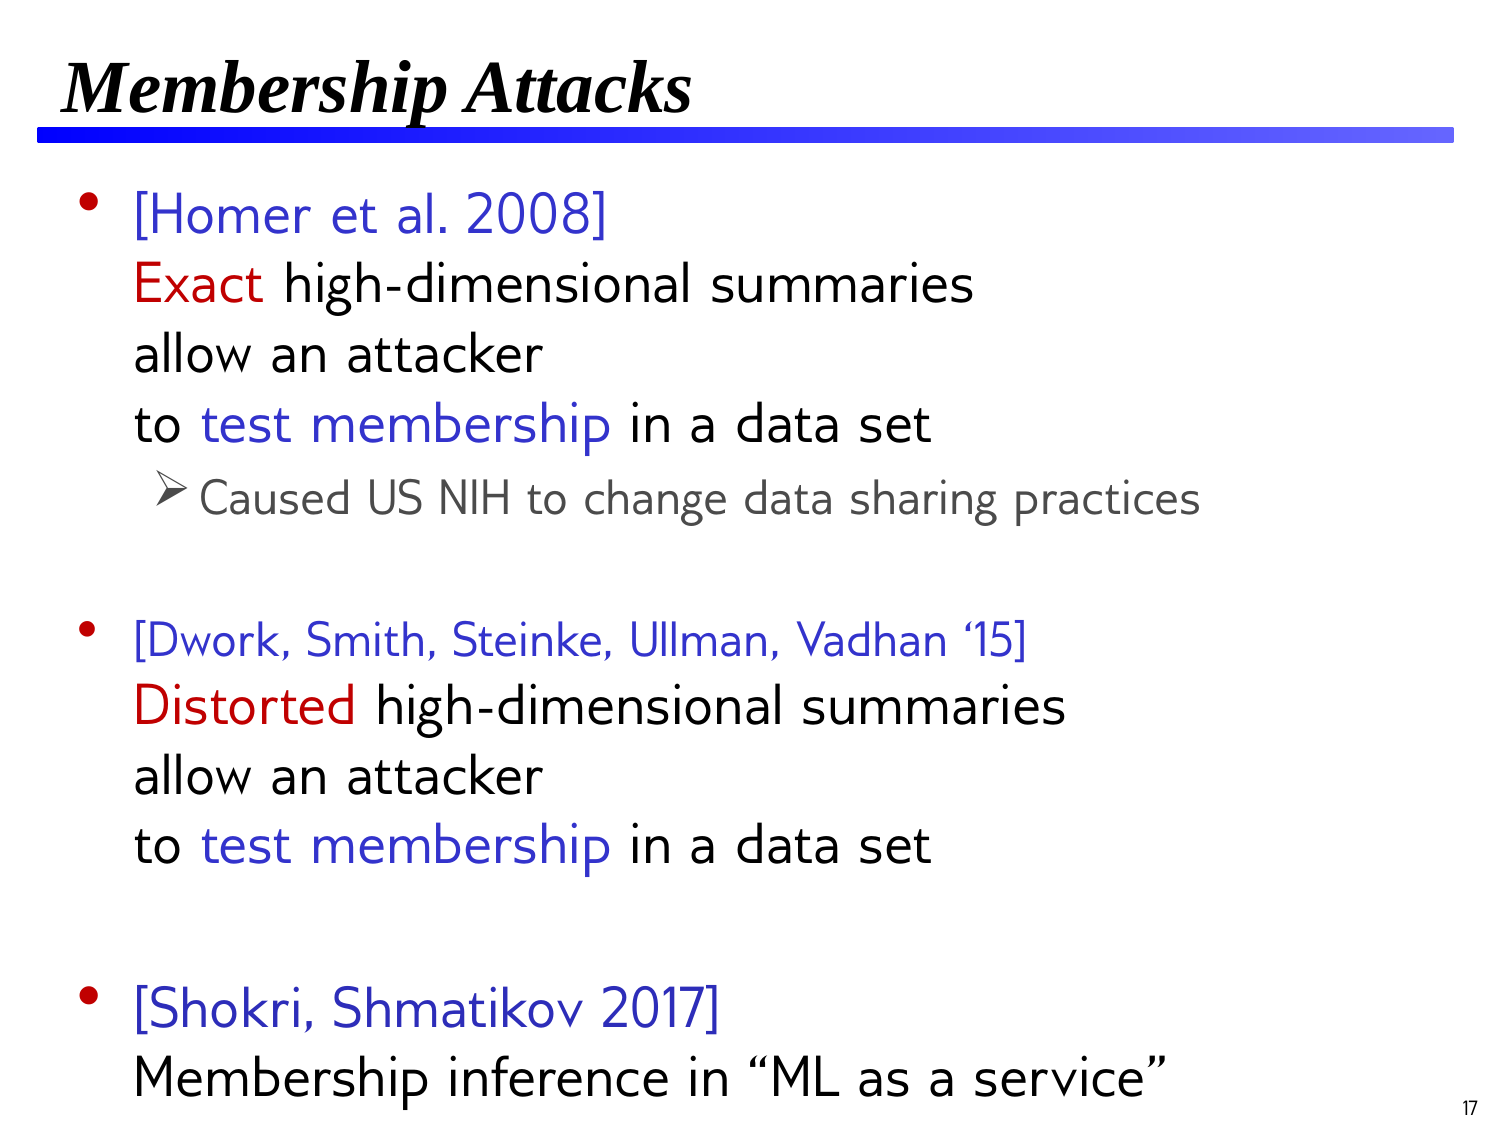

# Membership Attacks
[Homer et al. 2008]
Exact high-dimensional summaries
allow an attacker
to test membership in a data set
Caused US NIH to change data sharing practices

[Dwork, Smith, Steinke, Ullman, Vadhan ‘15]
Distorted high-dimensional summaries
allow an attacker
to test membership in a data set

[Shokri, Shmatikov 2017]
Membership inference in “ML as a service”

17